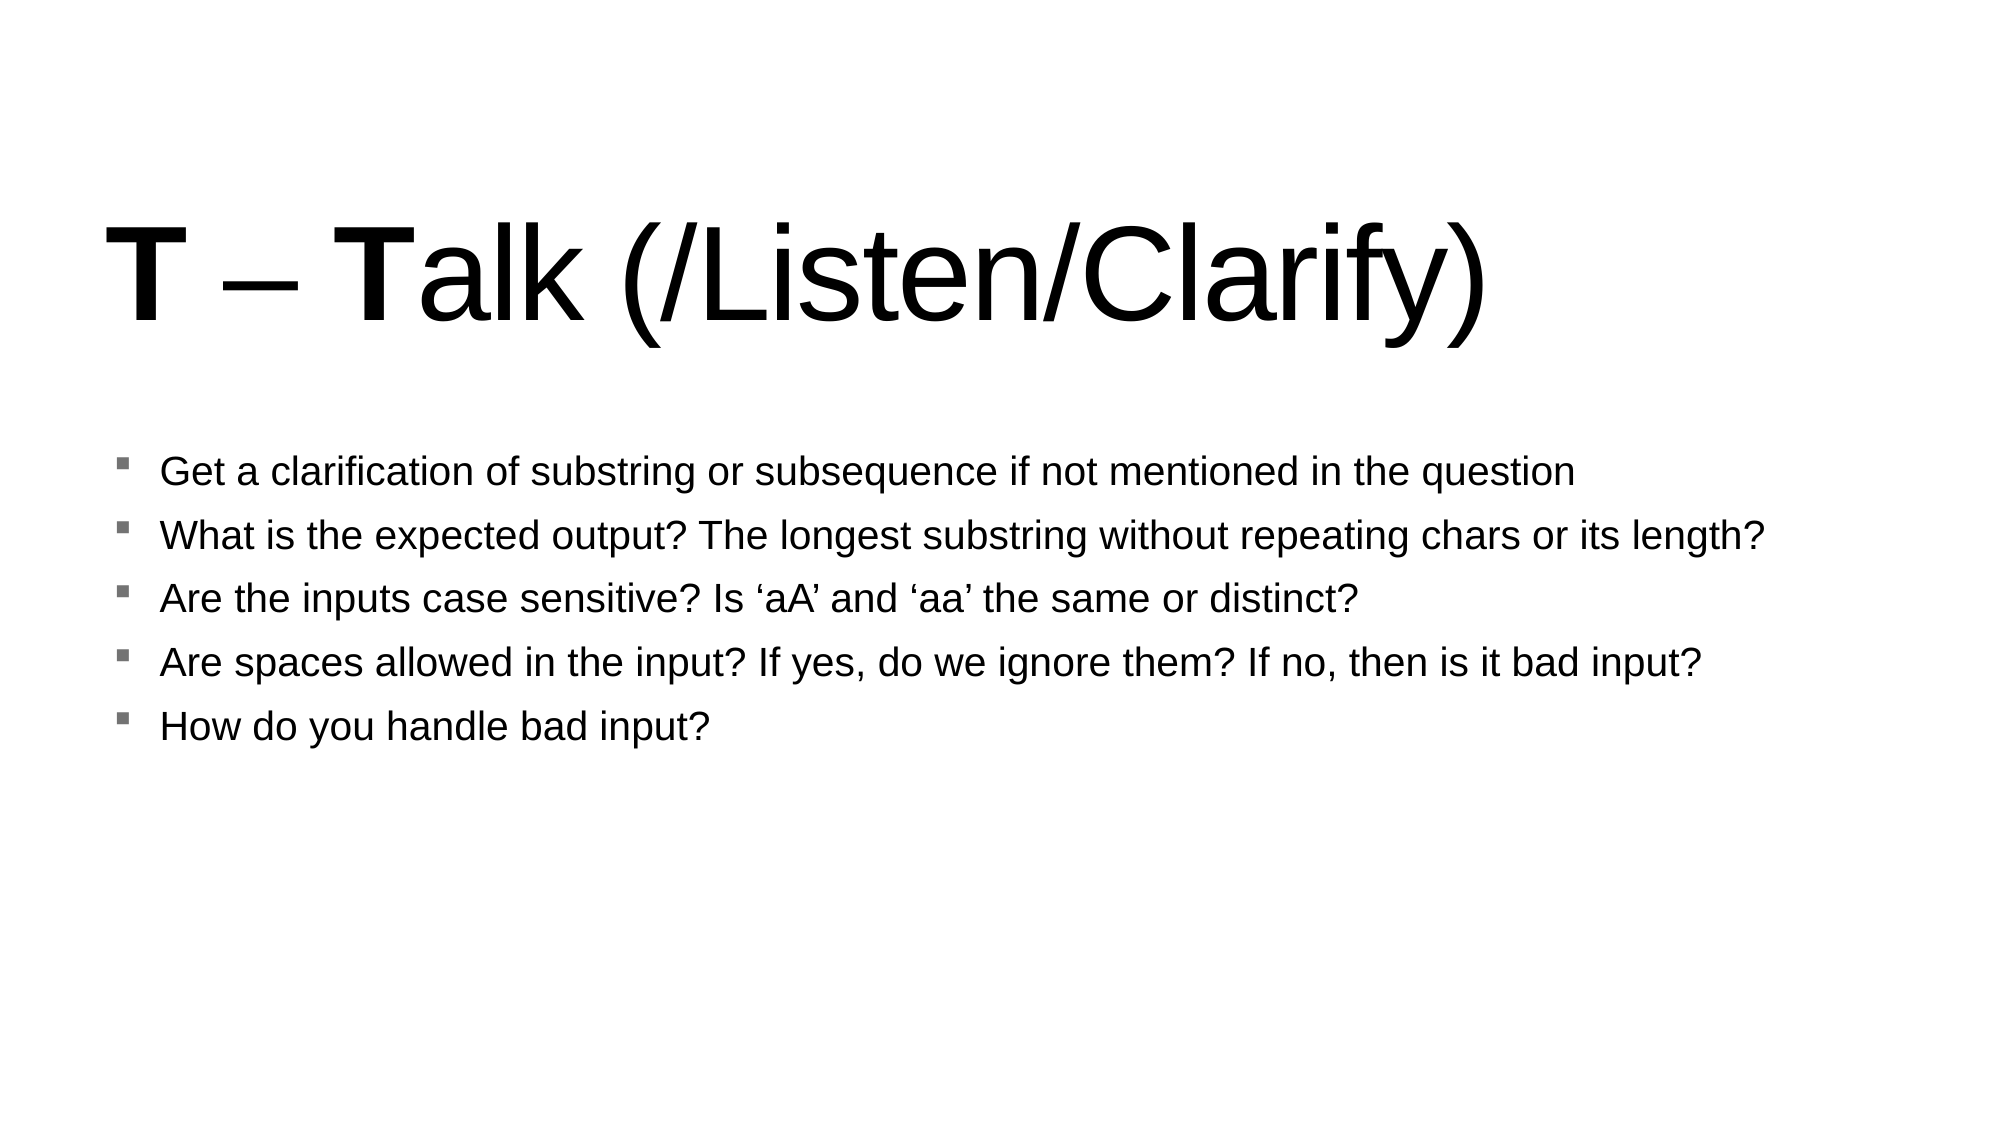

# T – Talk (/Listen/Clarify)
Get a clarification of substring or subsequence if not mentioned in the question
What is the expected output? The longest substring without repeating chars or its length?
Are the inputs case sensitive? Is ‘aA’ and ‘aa’ the same or distinct?
Are spaces allowed in the input? If yes, do we ignore them? If no, then is it bad input?
How do you handle bad input?